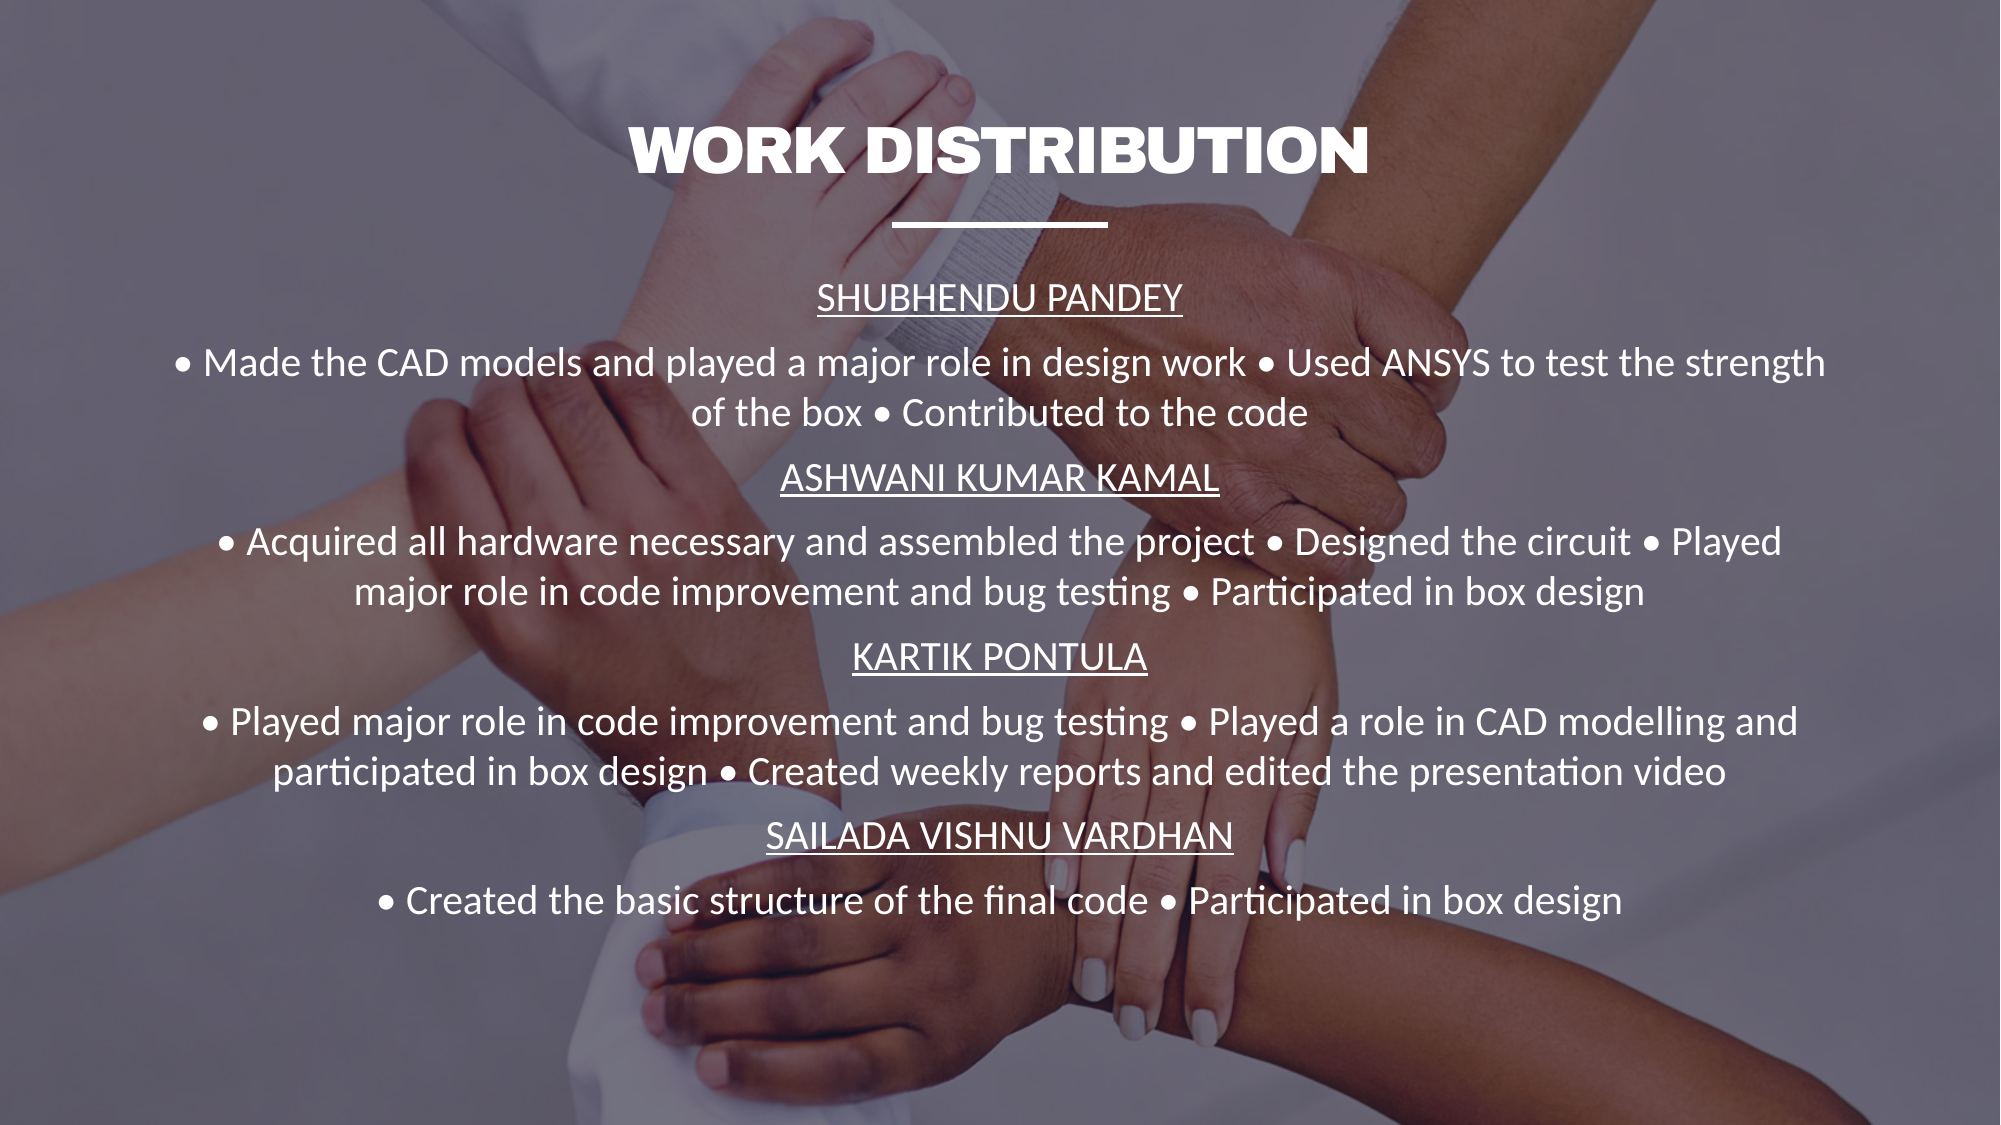

# WORK DISTRIBUTION
SHUBHENDU PANDEY
• Made the CAD models and played a major role in design work • Used ANSYS to test the strength of the box • Contributed to the code
ASHWANI KUMAR KAMAL
• Acquired all hardware necessary and assembled the project • Designed the circuit • Played major role in code improvement and bug testing • Participated in box design
KARTIK PONTULA
• Played major role in code improvement and bug testing • Played a role in CAD modelling and participated in box design • Created weekly reports and edited the presentation video
SAILADA VISHNU VARDHAN
• Created the basic structure of the final code • Participated in box design